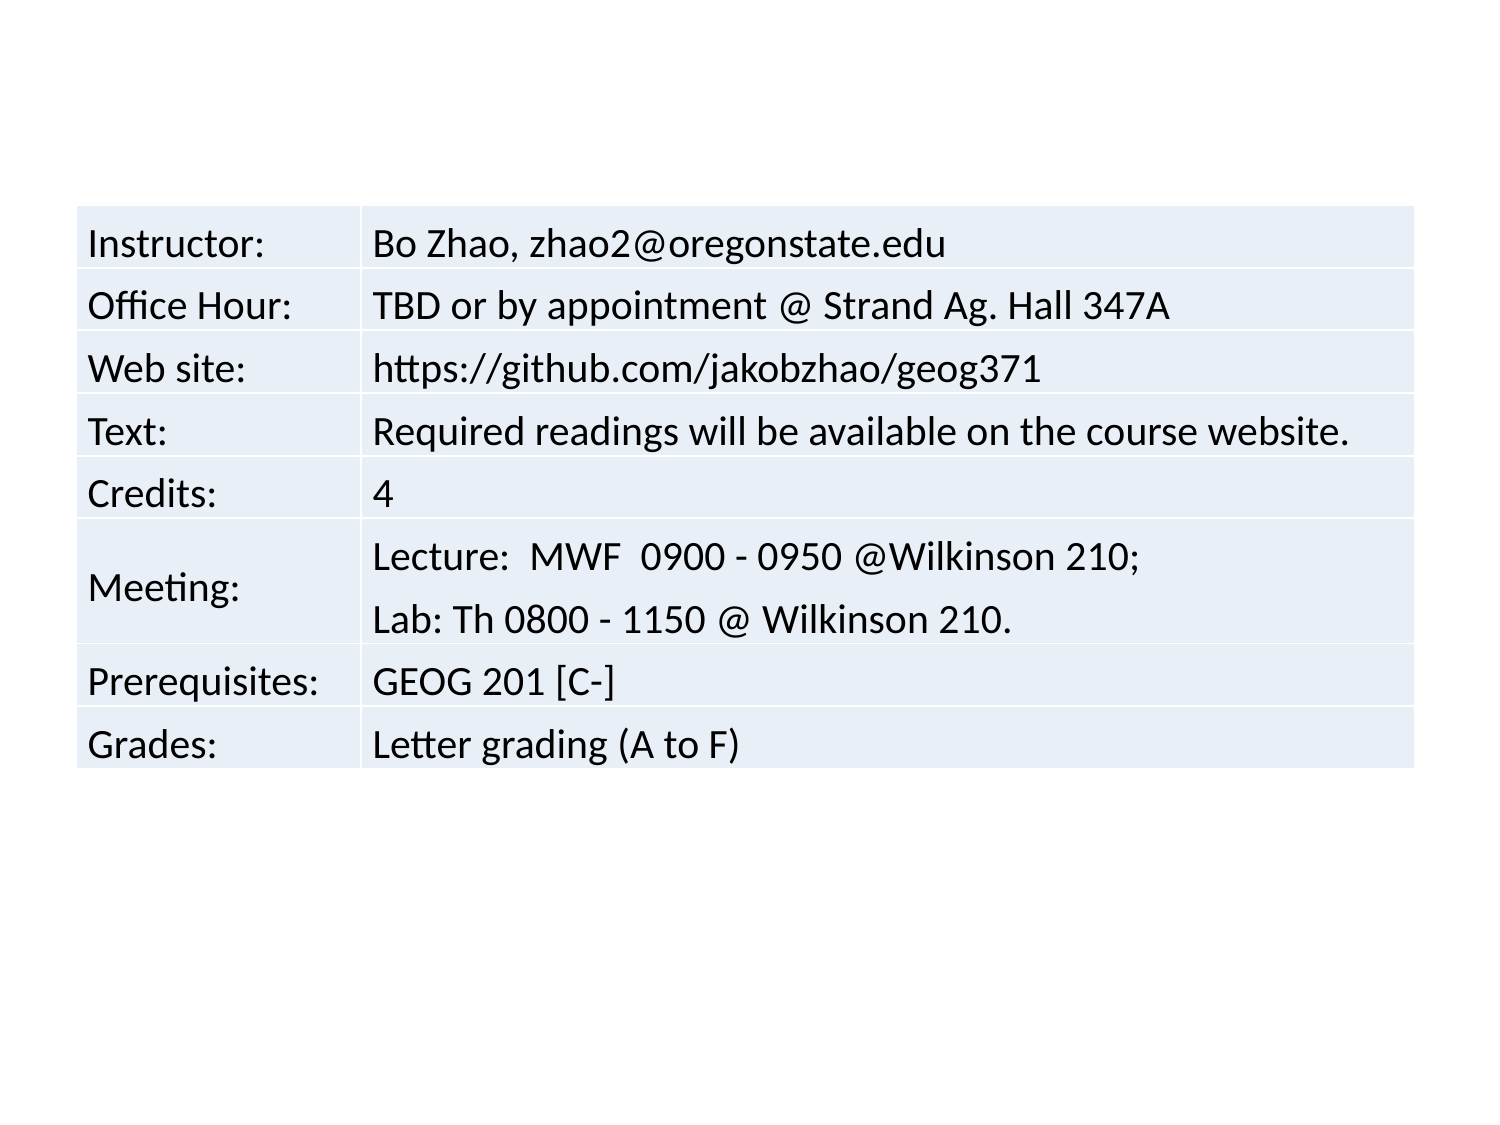

| Instructor: | Bo Zhao, zhao2@oregonstate.edu |
| --- | --- |
| Office Hour: | TBD or by appointment @ Strand Ag. Hall 347A |
| Web site: | https://github.com/jakobzhao/geog371 |
| Text: | Required readings will be available on the course website. |
| Credits: | 4 |
| Meeting: | Lecture: MWF  0900 - 0950 @Wilkinson 210; Lab: Th 0800 - 1150 @ Wilkinson 210. |
| Prerequisites: | GEOG 201 [C-] |
| Grades: | Letter grading (A to F) |